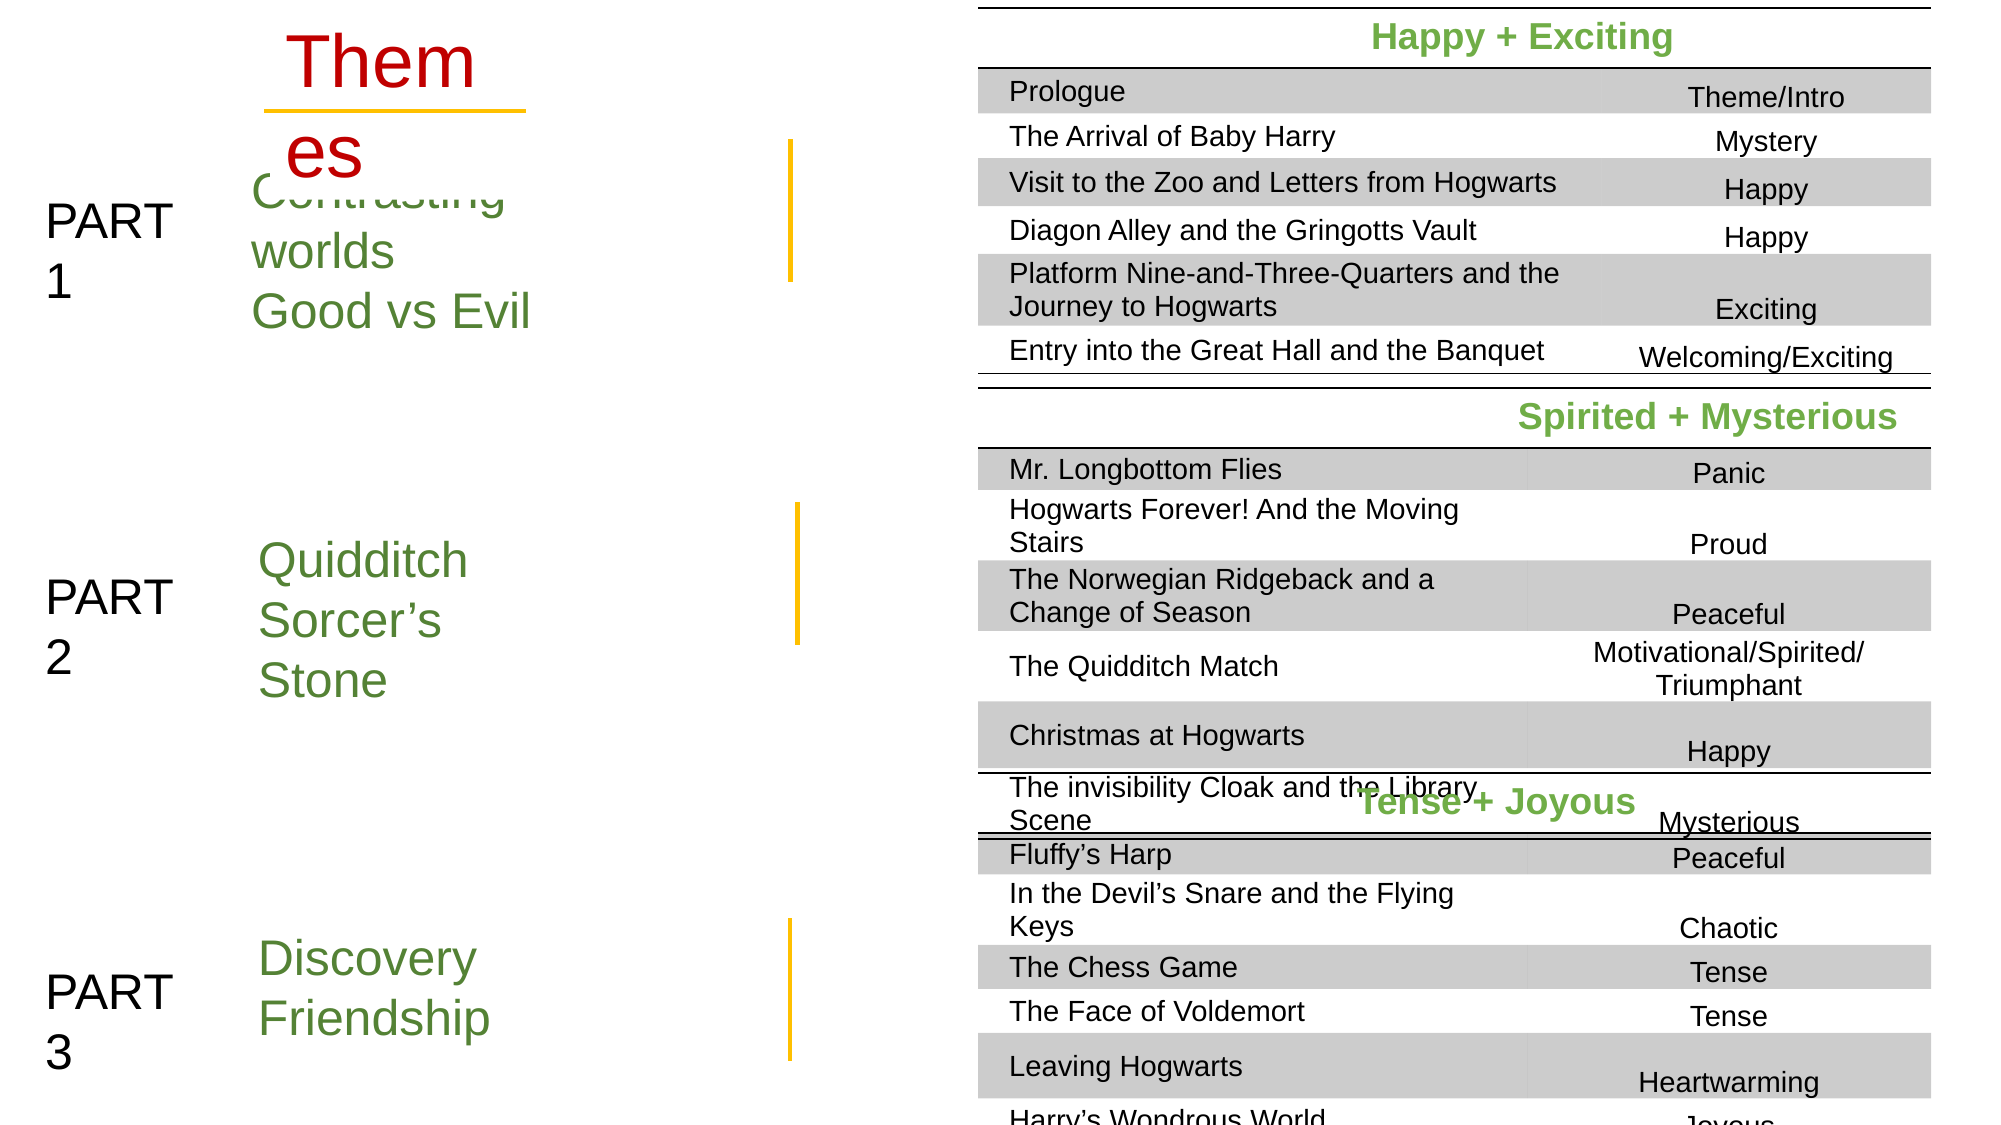

Themes
| Happy + Exciting |  |
| --- | --- |
| Prologue | Theme/Intro |
| The Arrival of Baby Harry | Mystery |
| Visit to the Zoo and Letters from Hogwarts | Happy |
| Diagon Alley and the Gringotts Vault | Happy |
| Platform Nine-and-Three-Quarters and the Journey to Hogwarts | Exciting |
| Entry into the Great Hall and the Banquet | Welcoming/Exciting |
Contrasting worlds
Good vs Evil
PART 1
| Spirited + Mysterious |  |
| --- | --- |
| Mr. Longbottom Flies | Panic |
| Hogwarts Forever! And the Moving Stairs | Proud |
| The Norwegian Ridgeback and a Change of Season | Peaceful |
| The Quidditch Match | Motivational/Spirited/Triumphant |
| Christmas at Hogwarts | Happy |
| The invisibility Cloak and the Library Scene | Mysterious |
Quidditch
Sorcer’s Stone
PART 2
| Tense + Joyous |  |
| --- | --- |
| Fluffy’s Harp | Peaceful |
| In the Devil’s Snare and the Flying Keys | Chaotic |
| The Chess Game | Tense |
| The Face of Voldemort | Tense |
| Leaving Hogwarts | Heartwarming |
| Harry’s Wondrous World | Joyous |
Discovery
Friendship
PART 3